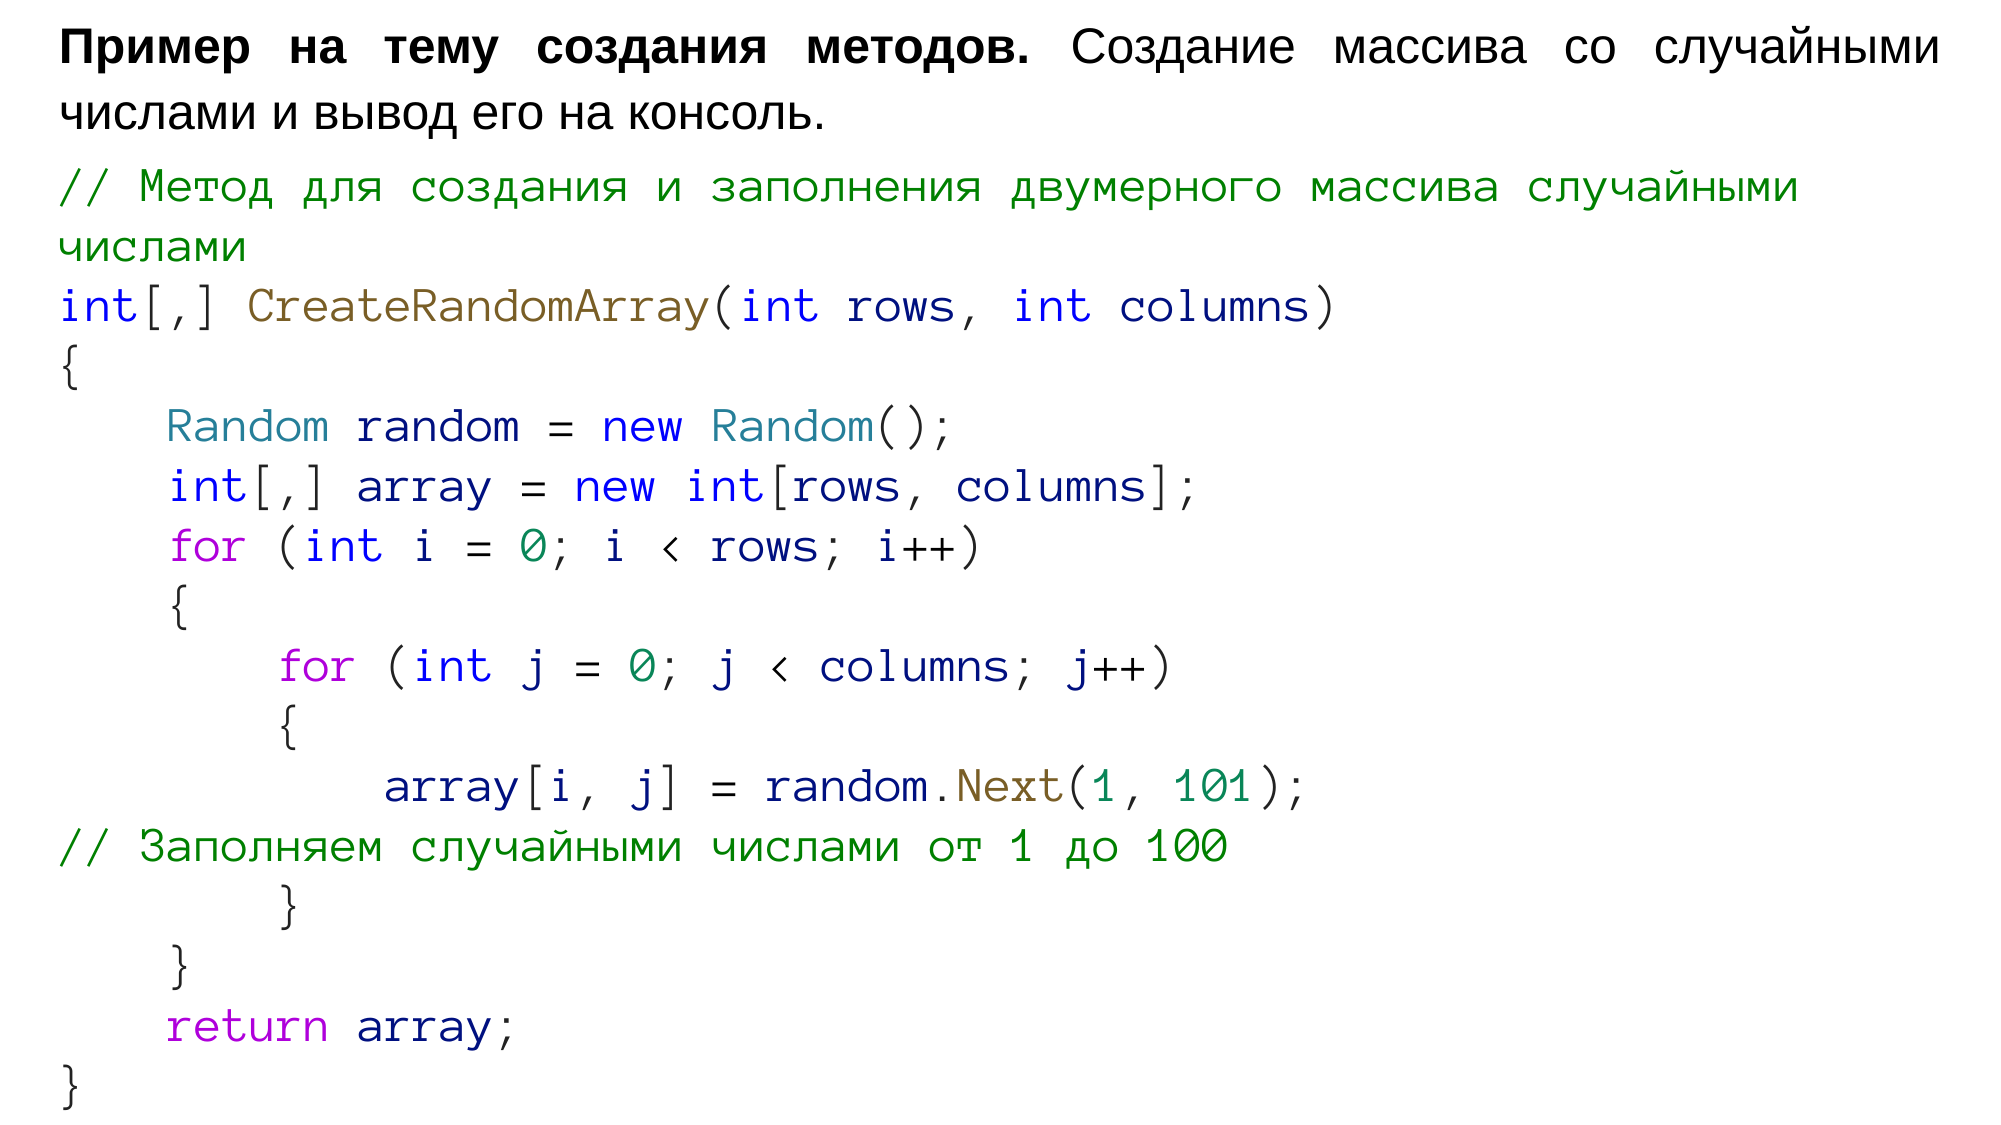

Пример на тему создания методов. Создание массива со случайными числами и вывод его на консоль.
// Метод для создания и заполнения двумерного массива случайными числами
int[,] CreateRandomArray(int rows, int columns)
{
    Random random = new Random();
    int[,] array = new int[rows, columns];
    for (int i = 0; i < rows; i++)
    {
        for (int j = 0; j < columns; j++)
        {
            array[i, j] = random.Next(1, 101);
// Заполняем случайными числами от 1 до 100
        }
    }
    return array;
}